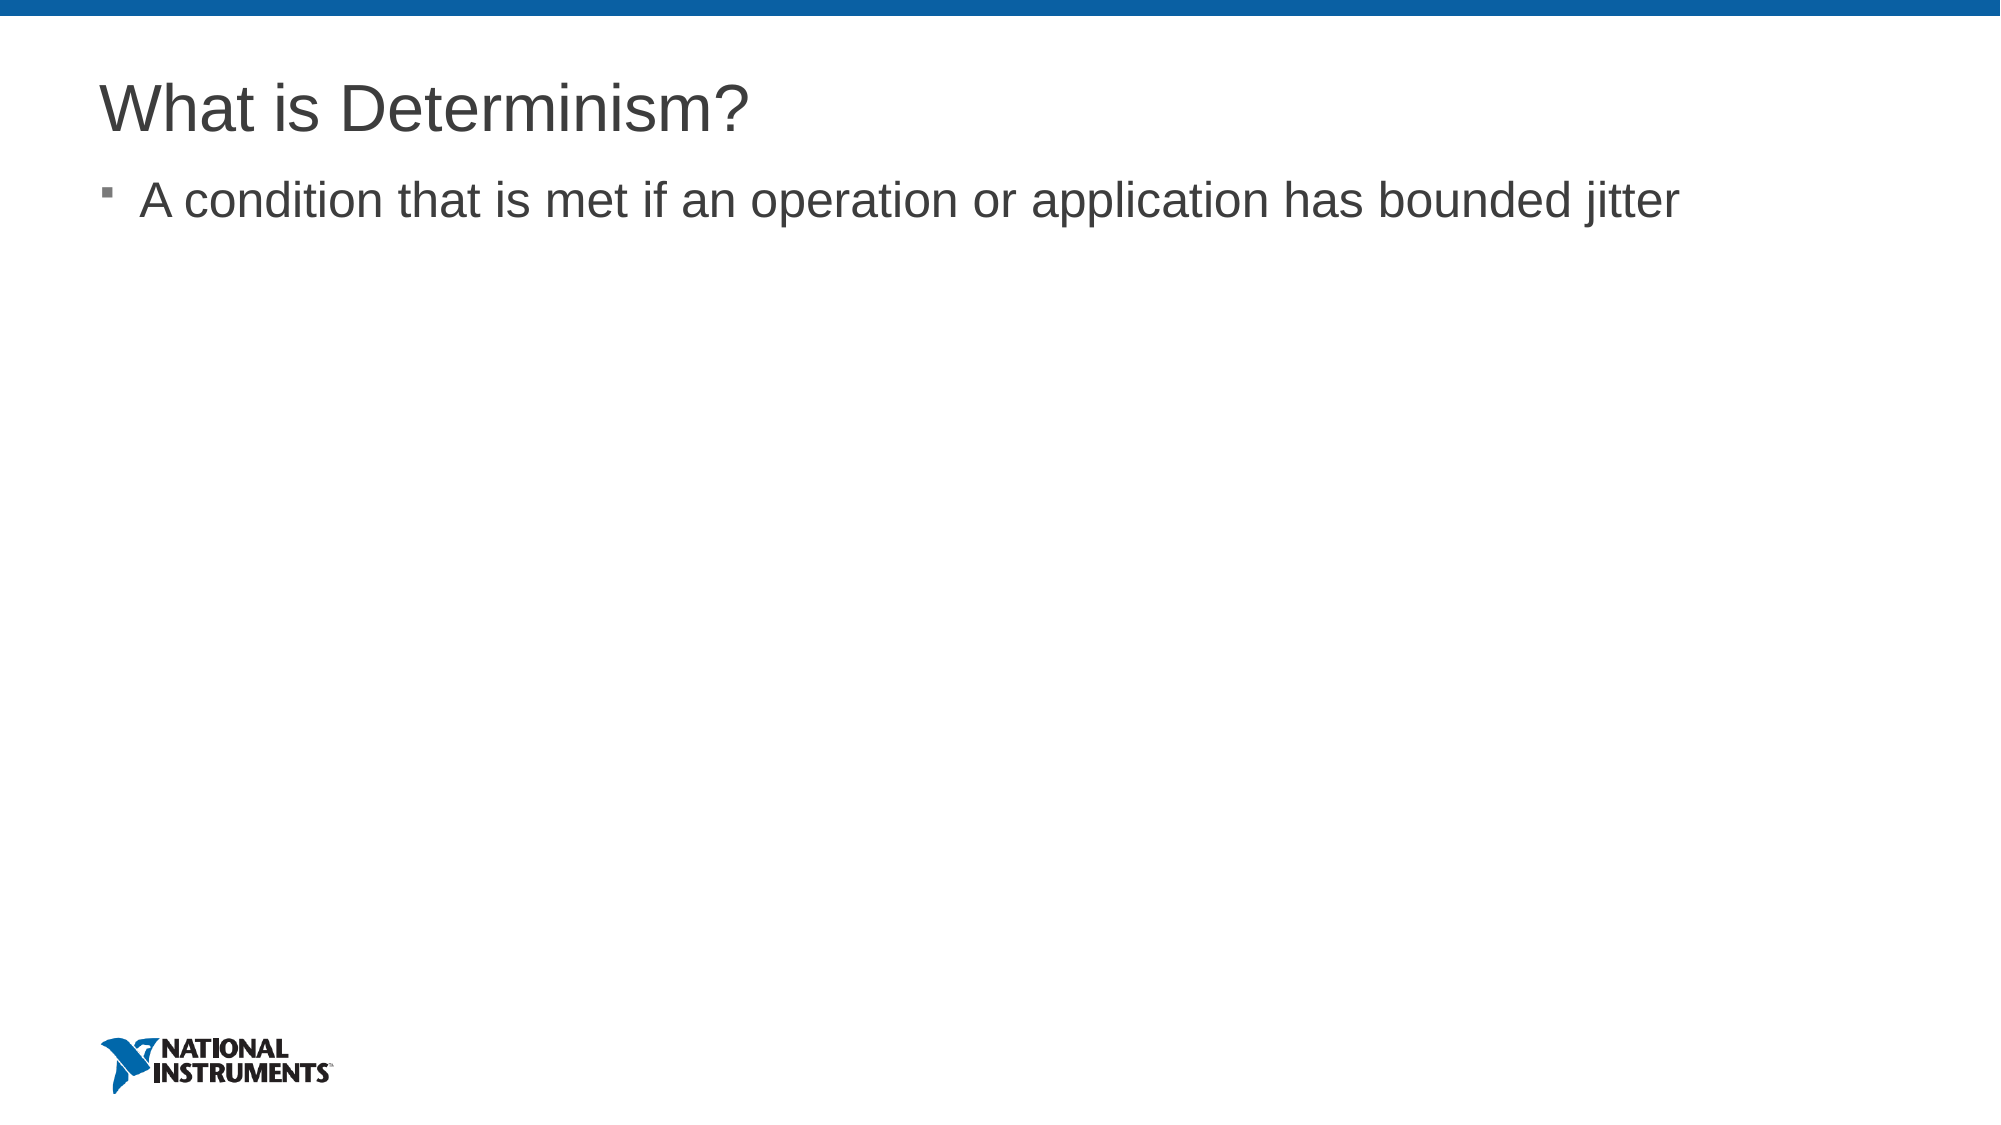

# What is Determinism?
A condition that is met if an operation or application has bounded jitter